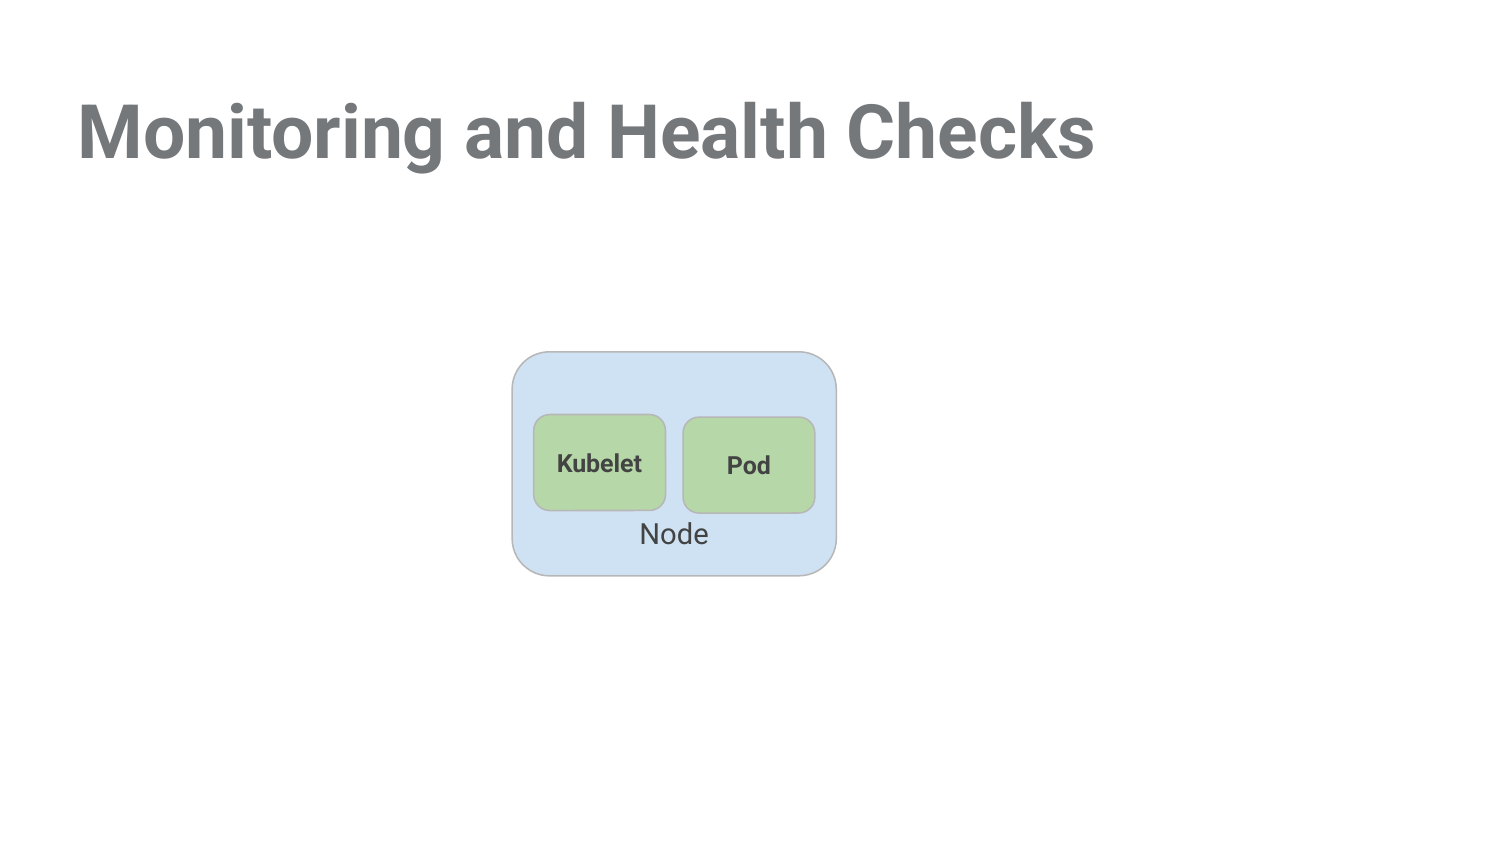

Monitoring and Health Checks
Node
Kubelet
Pod